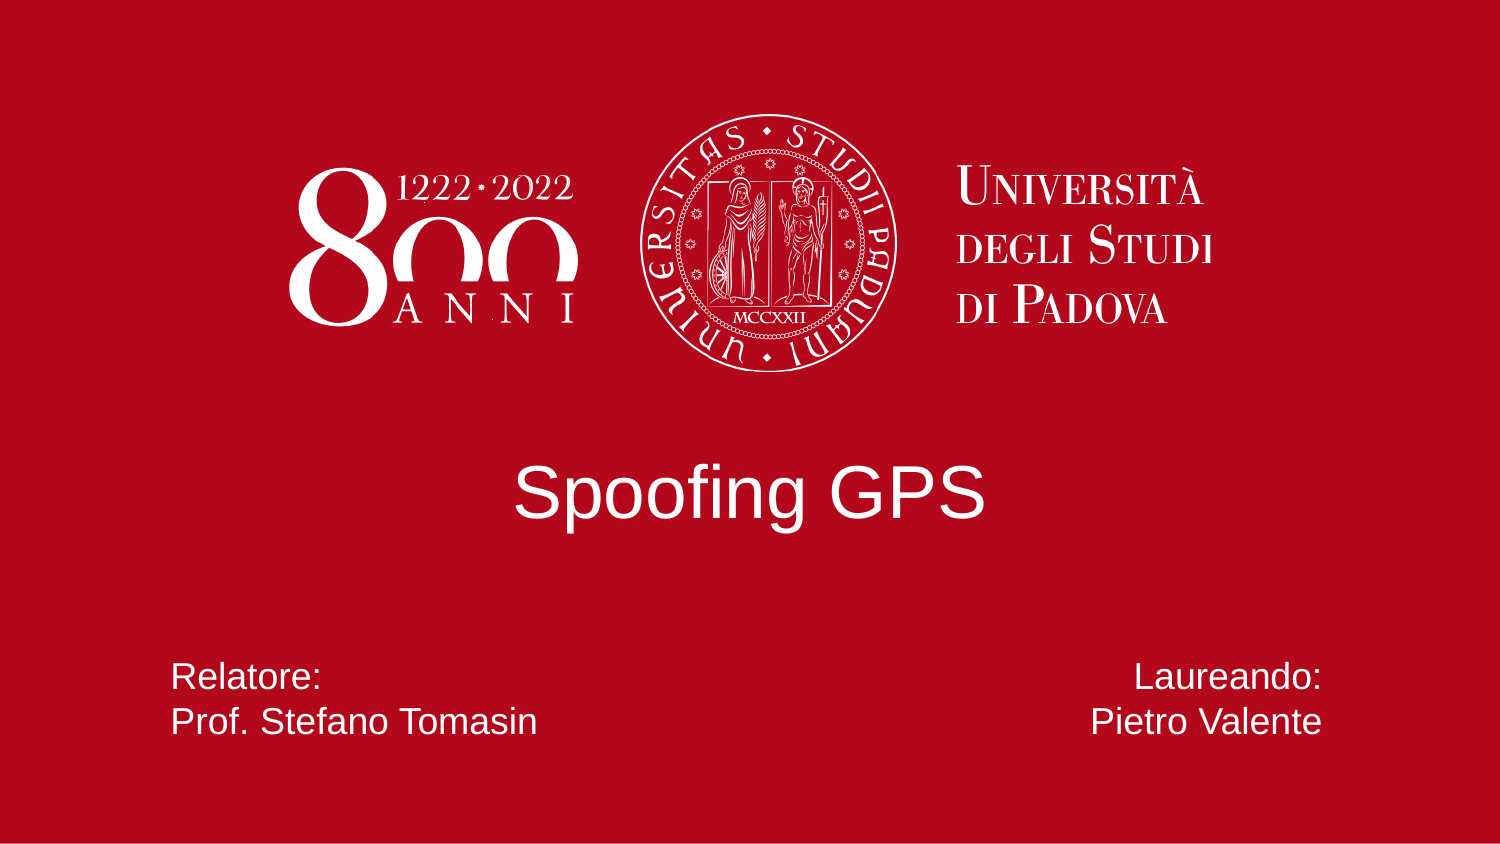

Spoofing GPS
Laureando:
Pietro Valente
Relatore:
Prof. Stefano Tomasin